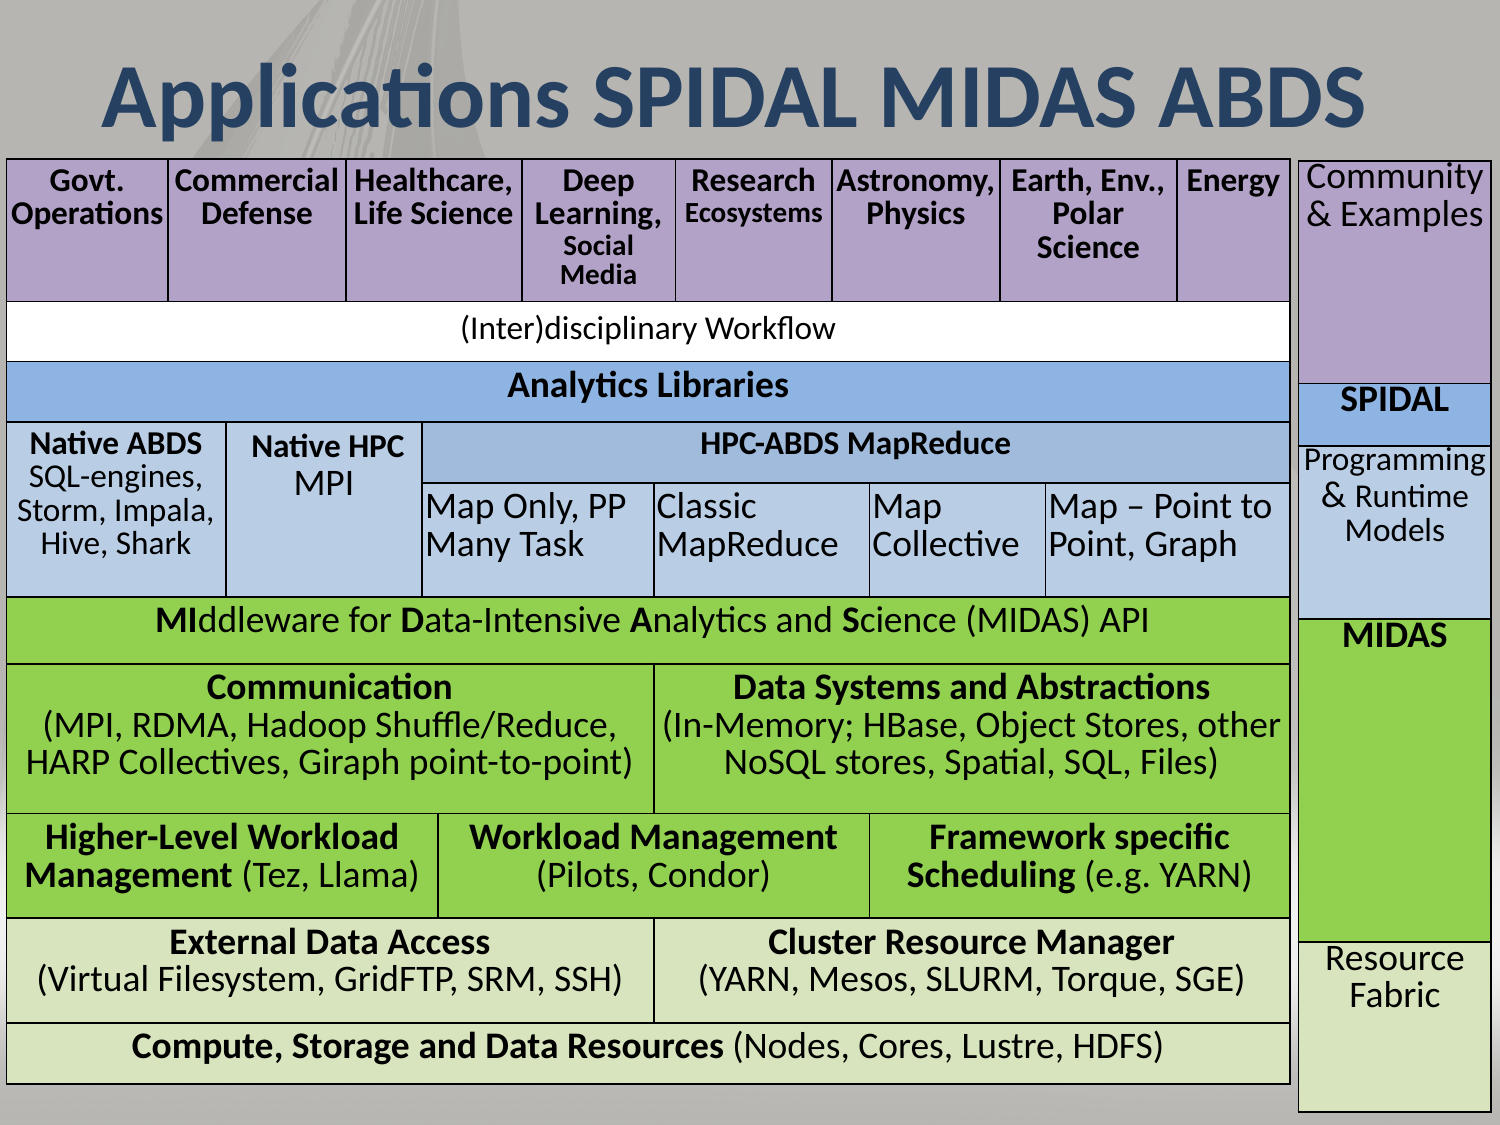

# Applications SPIDAL MIDAS ABDS
| Govt. Operations | Commercial Defense |  | Healthcare, Life Science |  |  | Deep Learning, Social Media |  | Research Ecosystems | Astronomy, Physics |  | Earth, Env., Polar Science |  | Energy |
| --- | --- | --- | --- | --- | --- | --- | --- | --- | --- | --- | --- | --- | --- |
| (Inter)disciplinary Workflow |  |  |  |  |  |  |  |  |  |  |  |  |  |
| Analytics Libraries |  |  |  |  |  |  |  |  |  |  |  |  |  |
| Native ABDS SQL-engines, Storm, Impala, Hive, Shark |  | Native HPC MPI |  | HPC-ABDS MapReduce |  |  |  |  |  |  |  |  |  |
|  |  |  |  | Map Only, PP Many Task |  |  | Classic MapReduce |  |  | Map Collective |  | Map – Point to Point, Graph |  |
| MIddleware for Data-Intensive Analytics and Science (MIDAS) API |  |  |  |  |  |  |  |  |  |  |  |  |  |
| Communication (MPI, RDMA, Hadoop Shuffle/Reduce, HARP Collectives, Giraph point-to-point) |  |  |  |  |  |  | Data Systems and Abstractions (In-Memory; HBase, Object Stores, other NoSQL stores, Spatial, SQL, Files) |  |  |  |  |  |  |
| Higher-Level Workload Management (Tez, Llama) |  |  |  |  | Workload Management (Pilots, Condor) |  |  |  |  | Framework specific Scheduling (e.g. YARN) |  |  |  |
| External Data Access (Virtual Filesystem, GridFTP, SRM, SSH) |  |  |  |  |  |  | Cluster Resource Manager (YARN, Mesos, SLURM, Torque, SGE) |  |  |  |  |  |  |
| Compute, Storage and Data Resources (Nodes, Cores, Lustre, HDFS) |  |  |  |  |  |  |  |  |  |  |  |  |  |
| Community & Examples |
| --- |
| SPIDAL |
| Programming & Runtime Models |
| MIDAS |
| Resource Fabric |